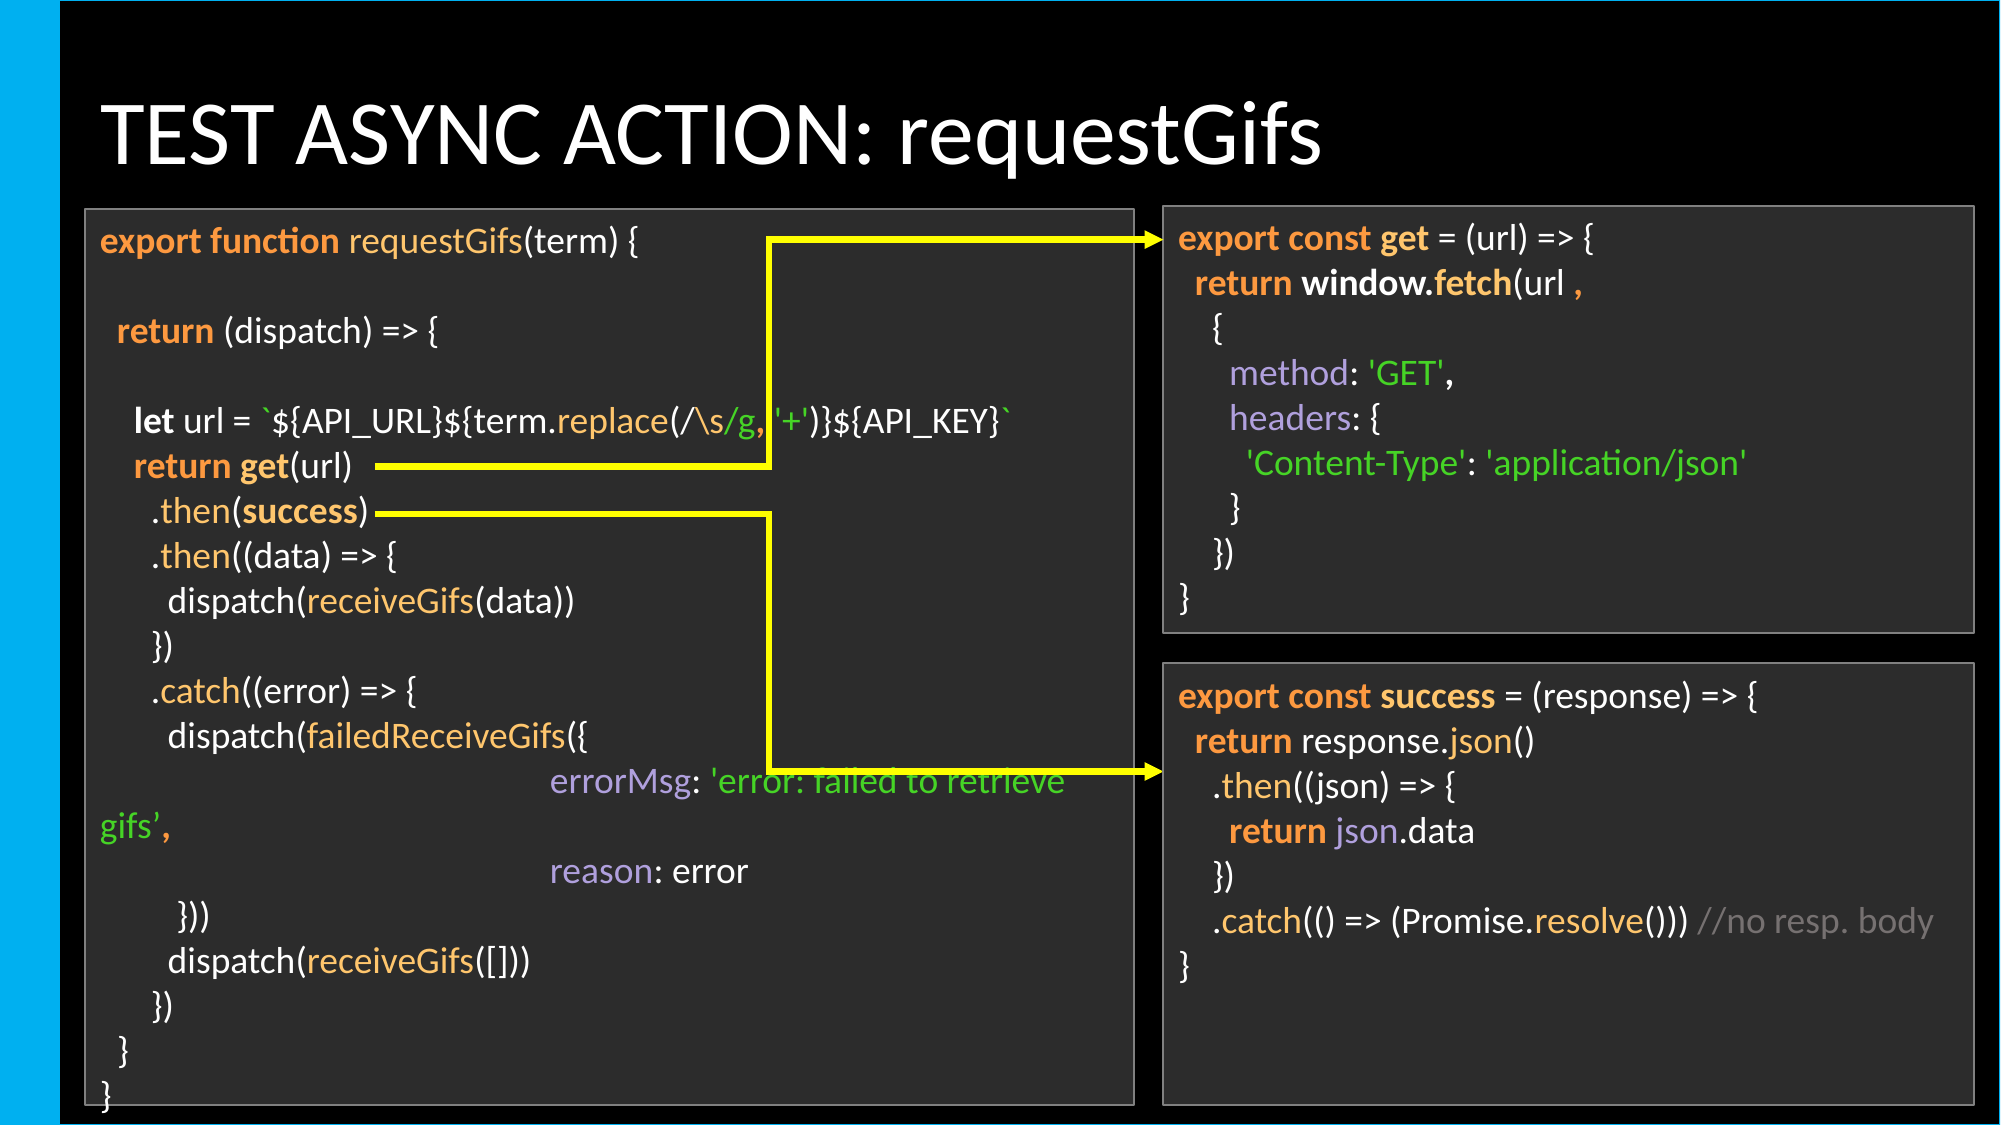

# TEST ASYNC ACTION: requestGifs
export const get = (url) => {
  return window.fetch(url ,
    {
      method: 'GET',
      headers: {
        'Content-Type': 'application/json'
      }
    })
}

export function requestGifs(term) {
  return (dispatch) => {
    let url = `${API_URL}${term.replace(/\s/g, '+')}${API_KEY}`
    return get(url)
      .then(success)
      .then((data) => {
        dispatch(receiveGifs(data))
      })
      .catch((error) => {
        dispatch(failedReceiveGifs({
			errorMsg: 'error: failed to retrieve gifs’,
			reason: error
         }))
        dispatch(receiveGifs([]))
      })
  }
}
export const success = (response) => {
  return response.json()
    .then((json) => {
      return json.data
    })
    .catch(() => (Promise.resolve())) //no resp. body
}